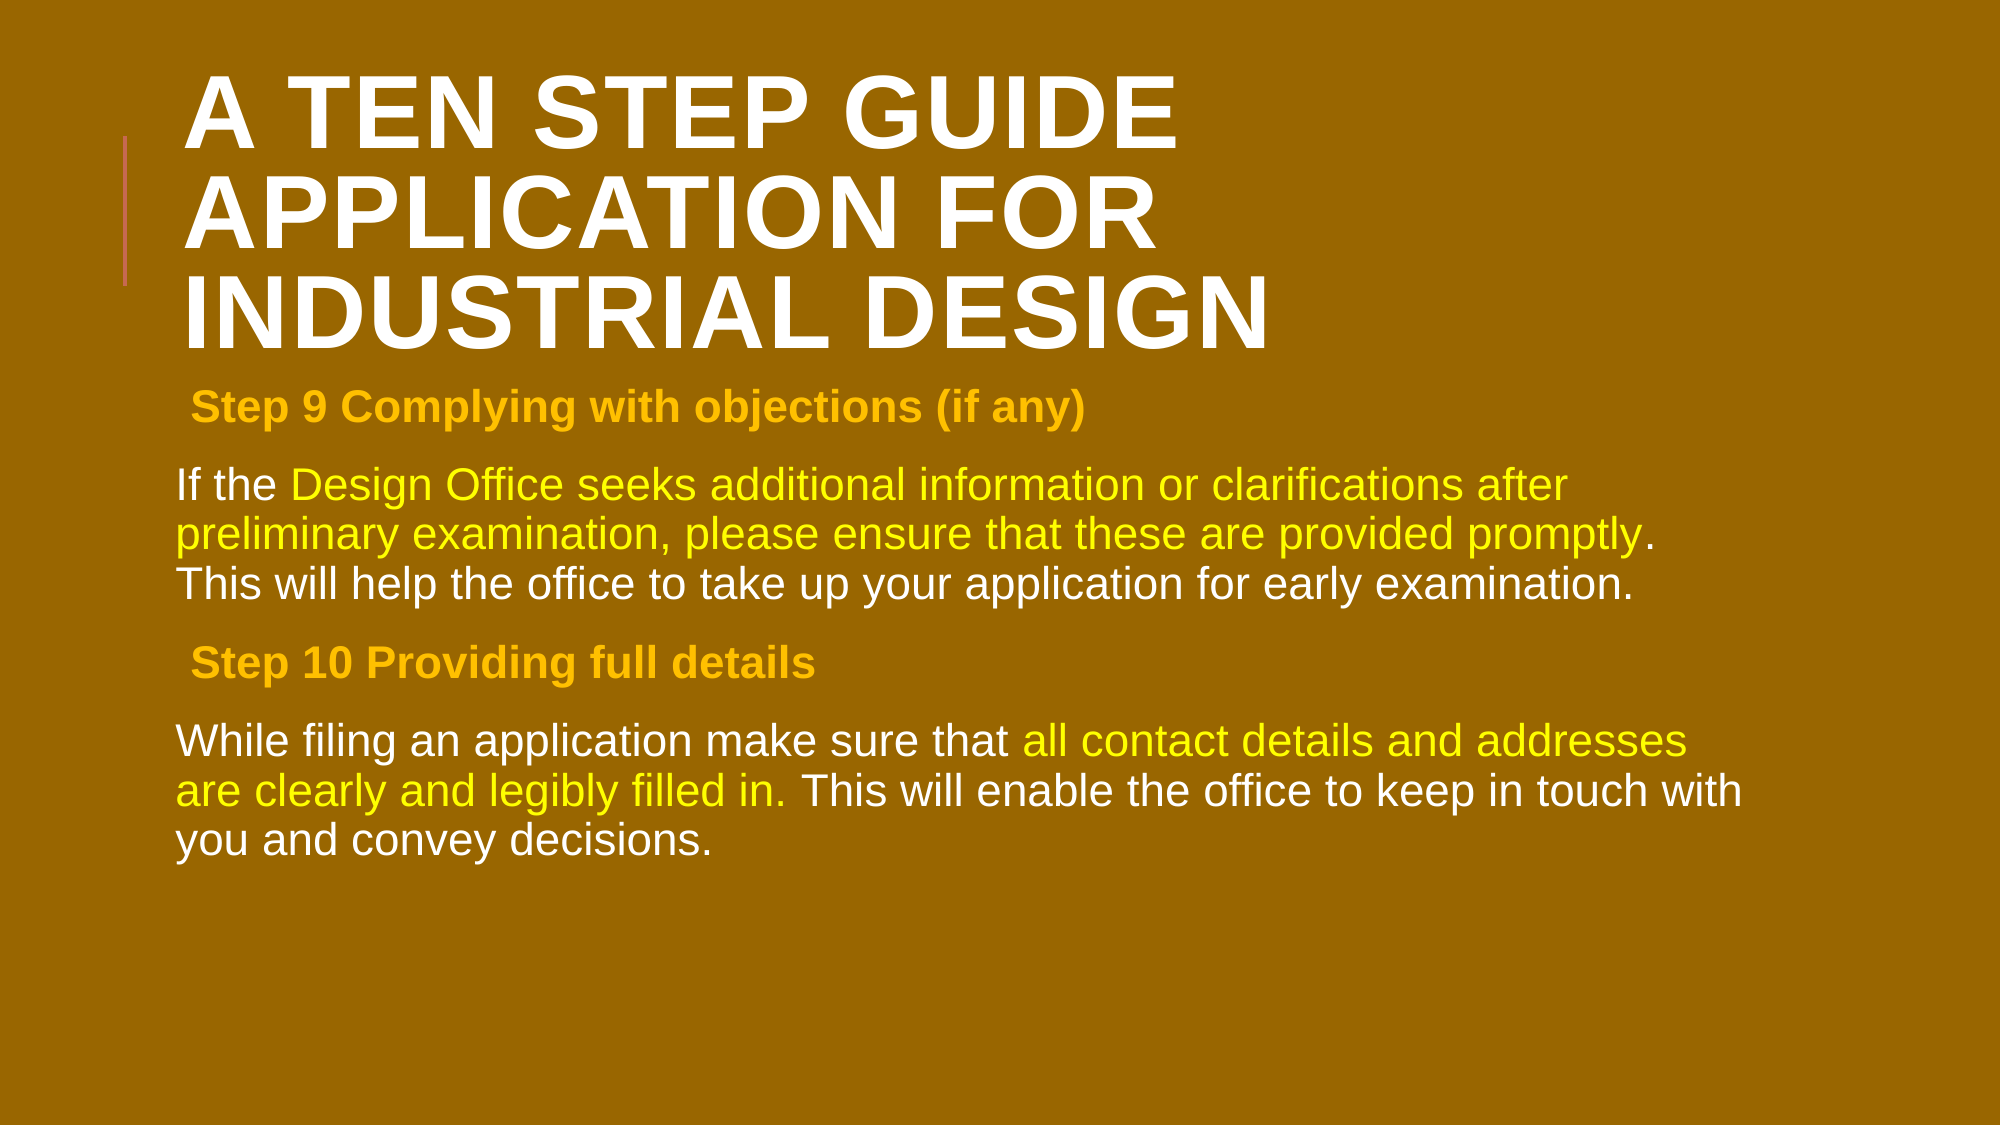

# A ten step guide application for industrial design
Step 9 Complying with objections (if any)
If the Design Office seeks additional information or clarifications after preliminary examination, please ensure that these are provided promptly. This will help the office to take up your application for early examination.
Step 10 Providing full details
While filing an application make sure that all contact details and addresses are clearly and legibly filled in. This will enable the office to keep in touch with you and convey decisions.